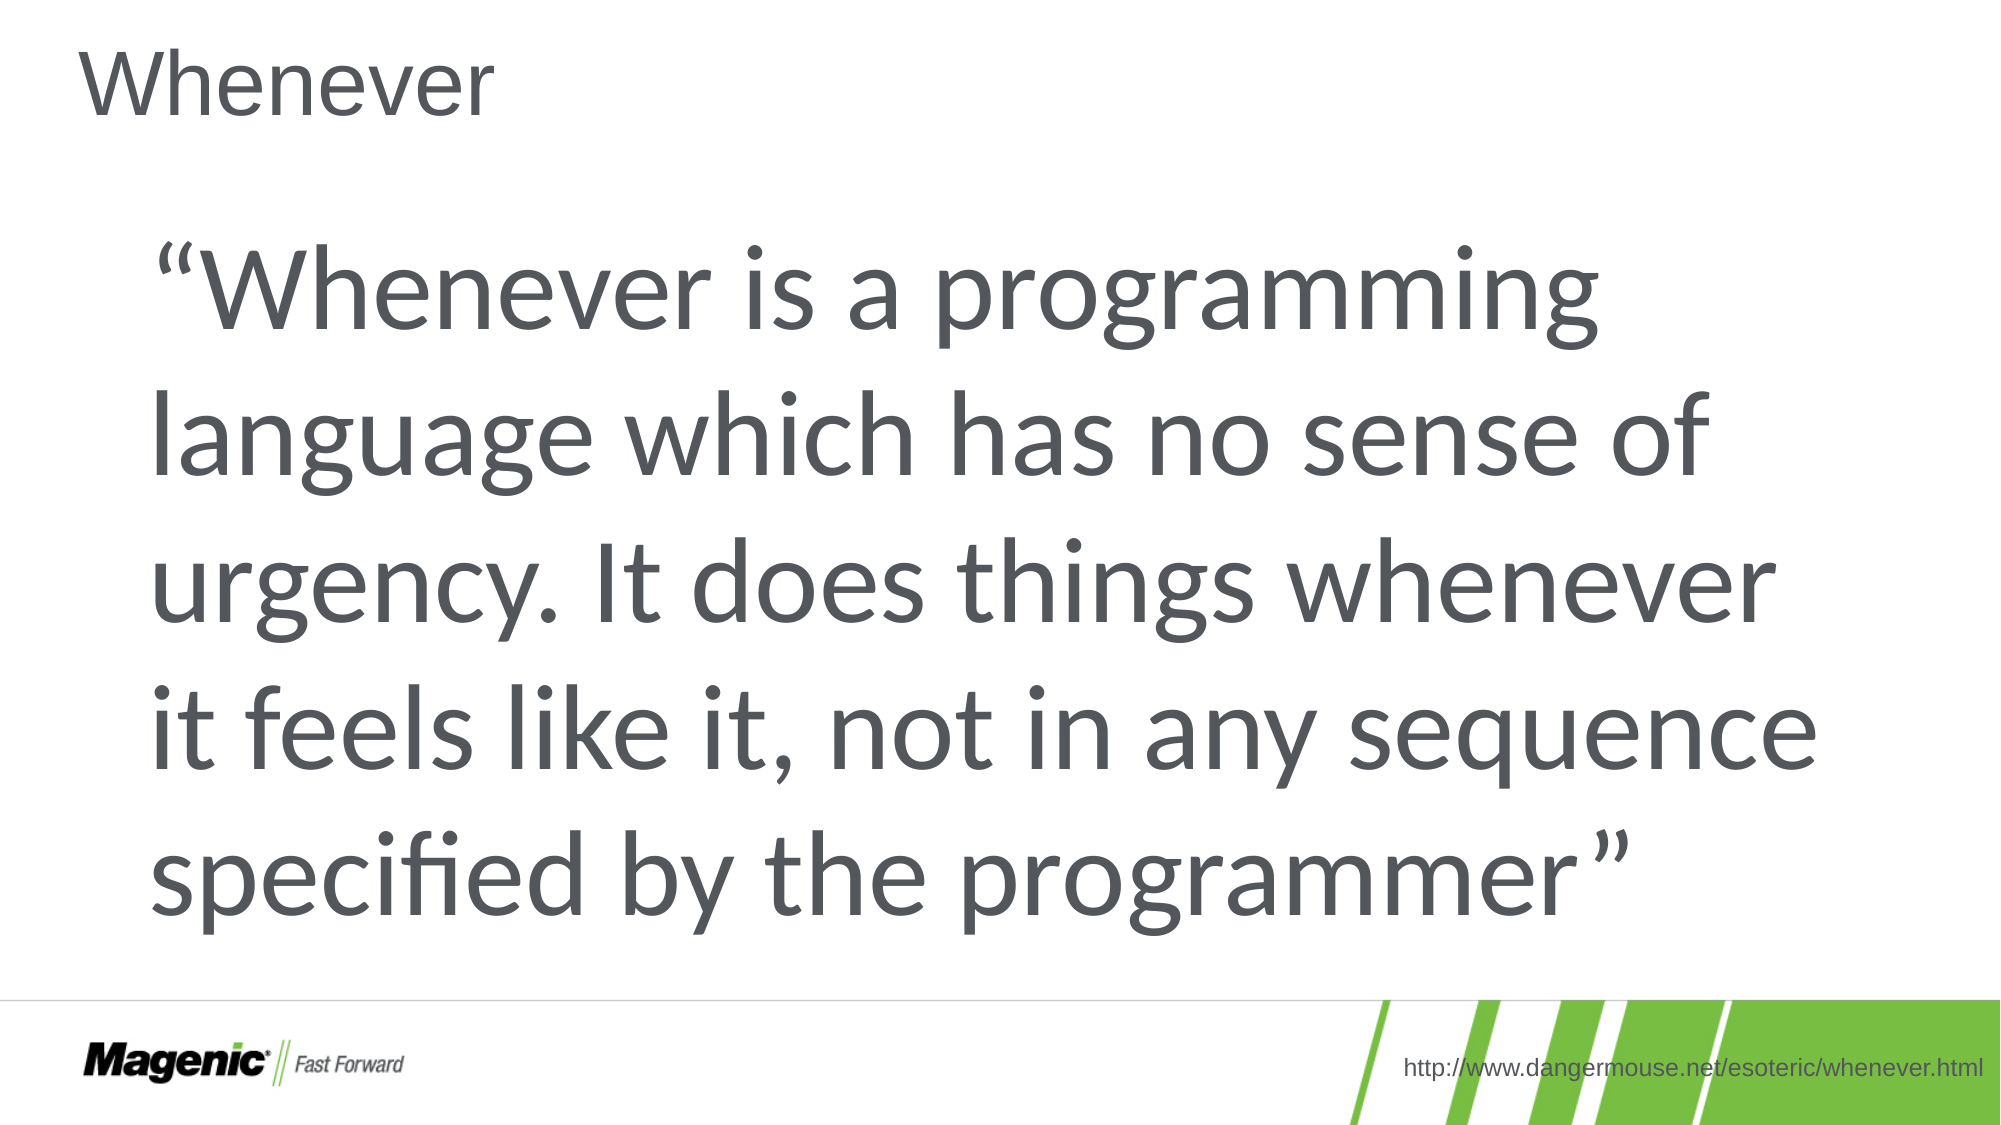

# Whenever
“Whenever is a programming language which has no sense of urgency. It does things whenever it feels like it, not in any sequence specified by the programmer”
http://www.dangermouse.net/esoteric/whenever.html